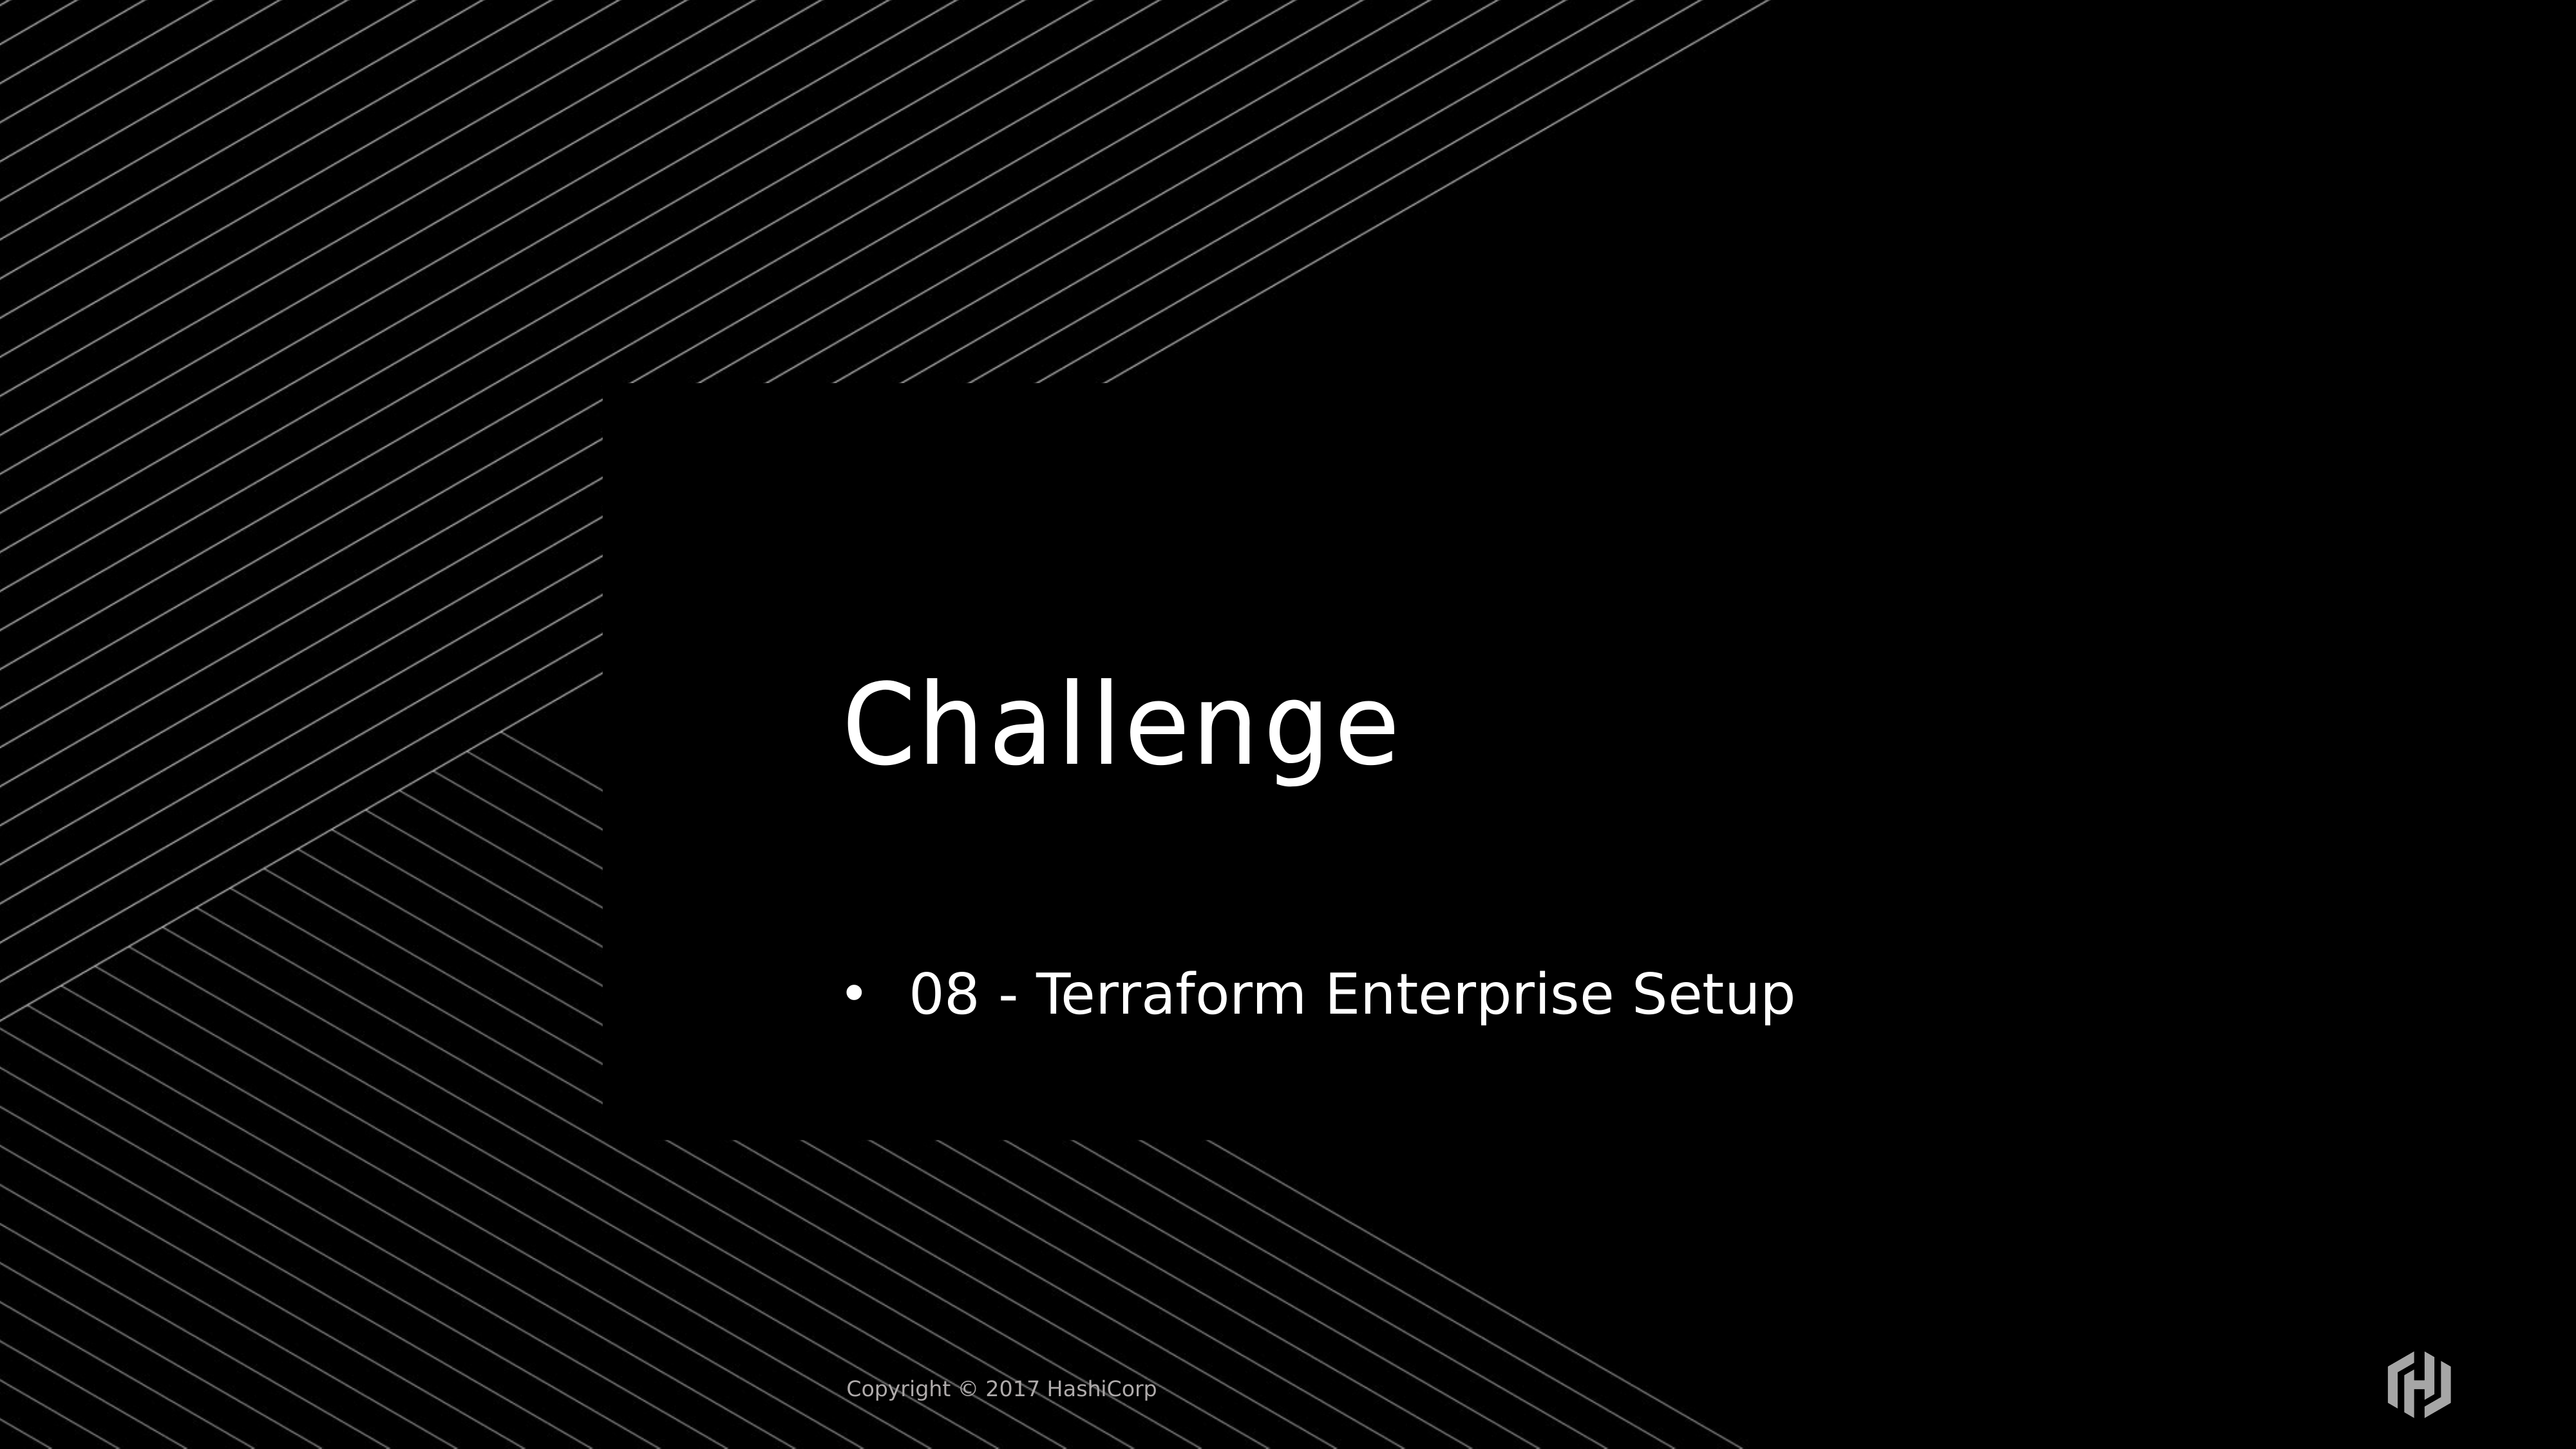

# Challenge
08 - Terraform Enterprise Setup